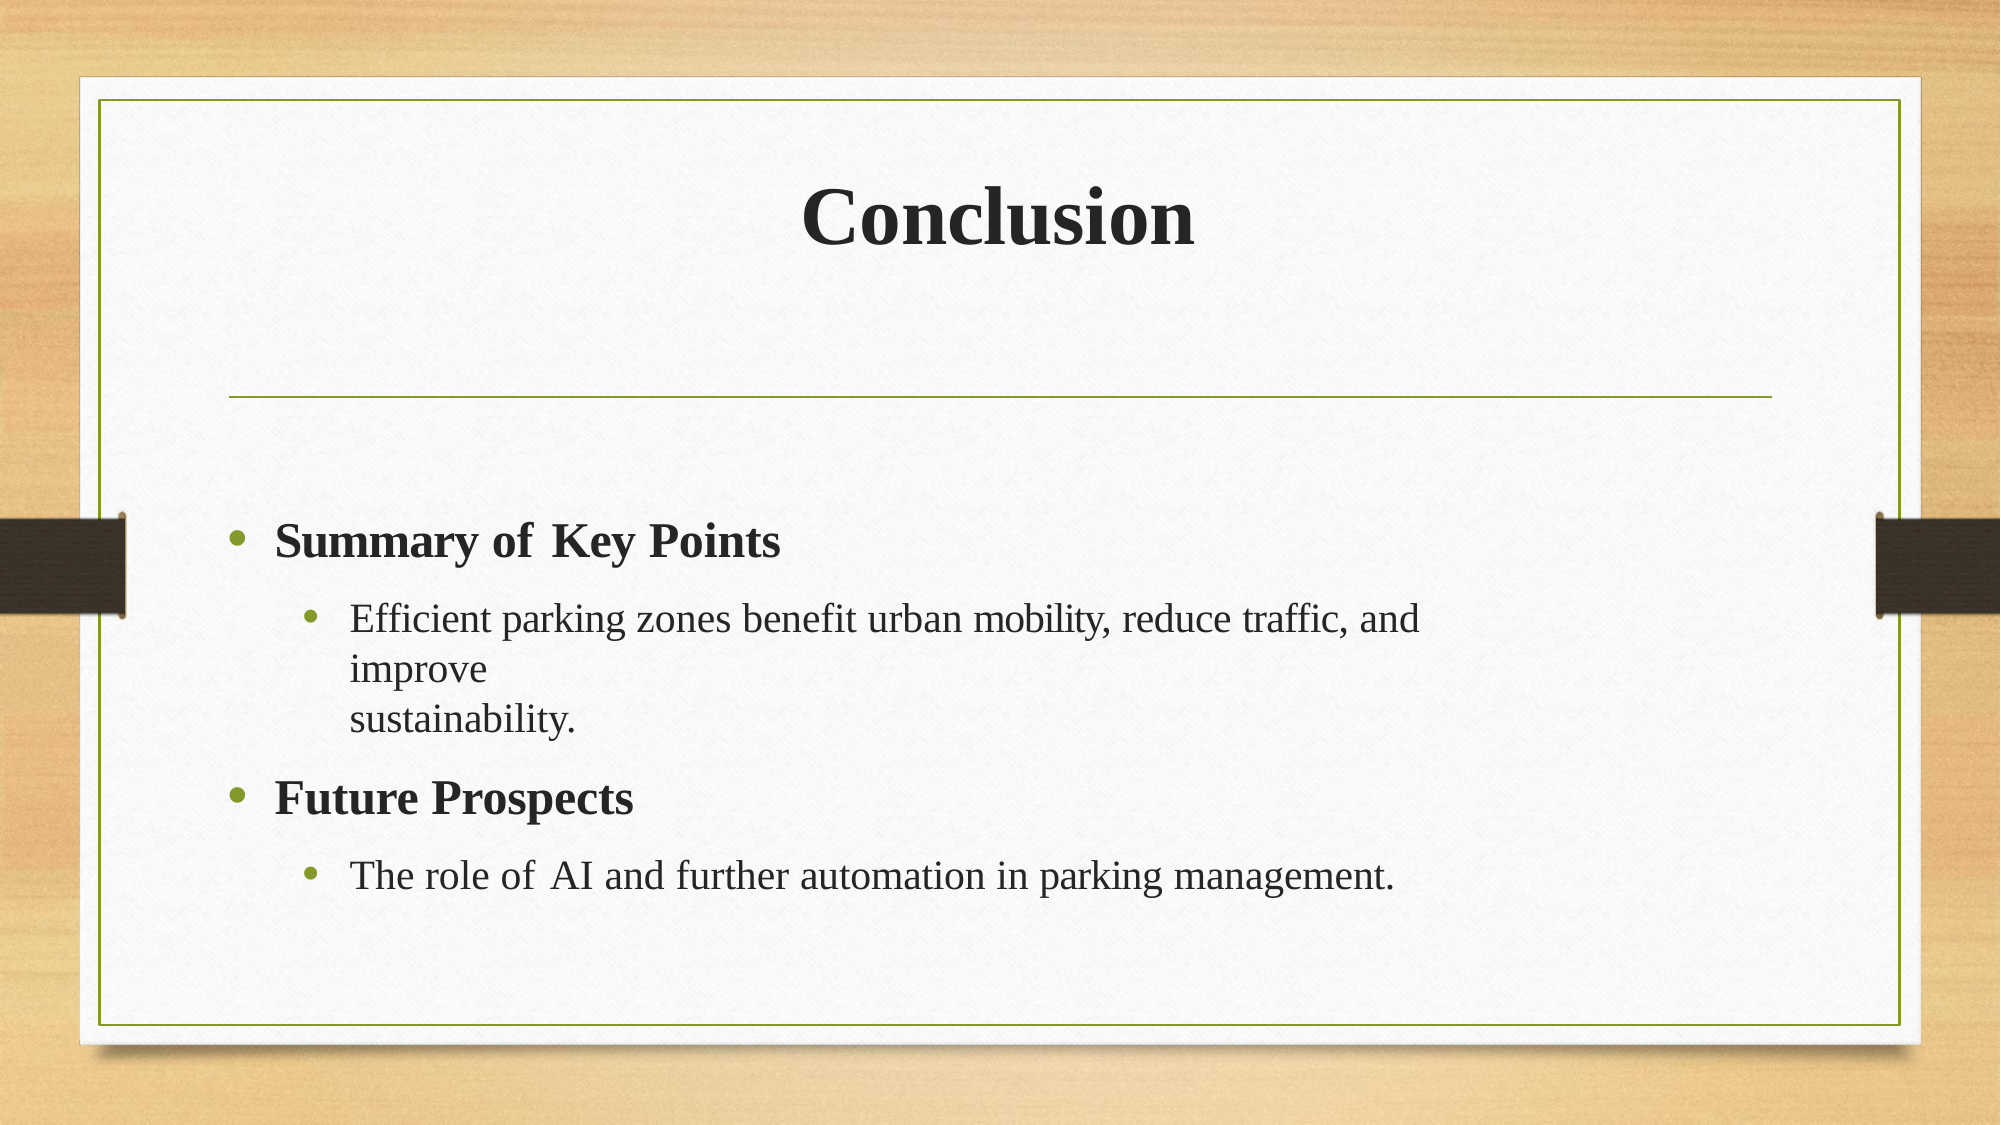

# Conclusion
Summary of Key Points
Efficient parking zones benefit urban mobility, reduce traffic, and improve
sustainability.
Future Prospects
The role of AI and further automation in parking management.